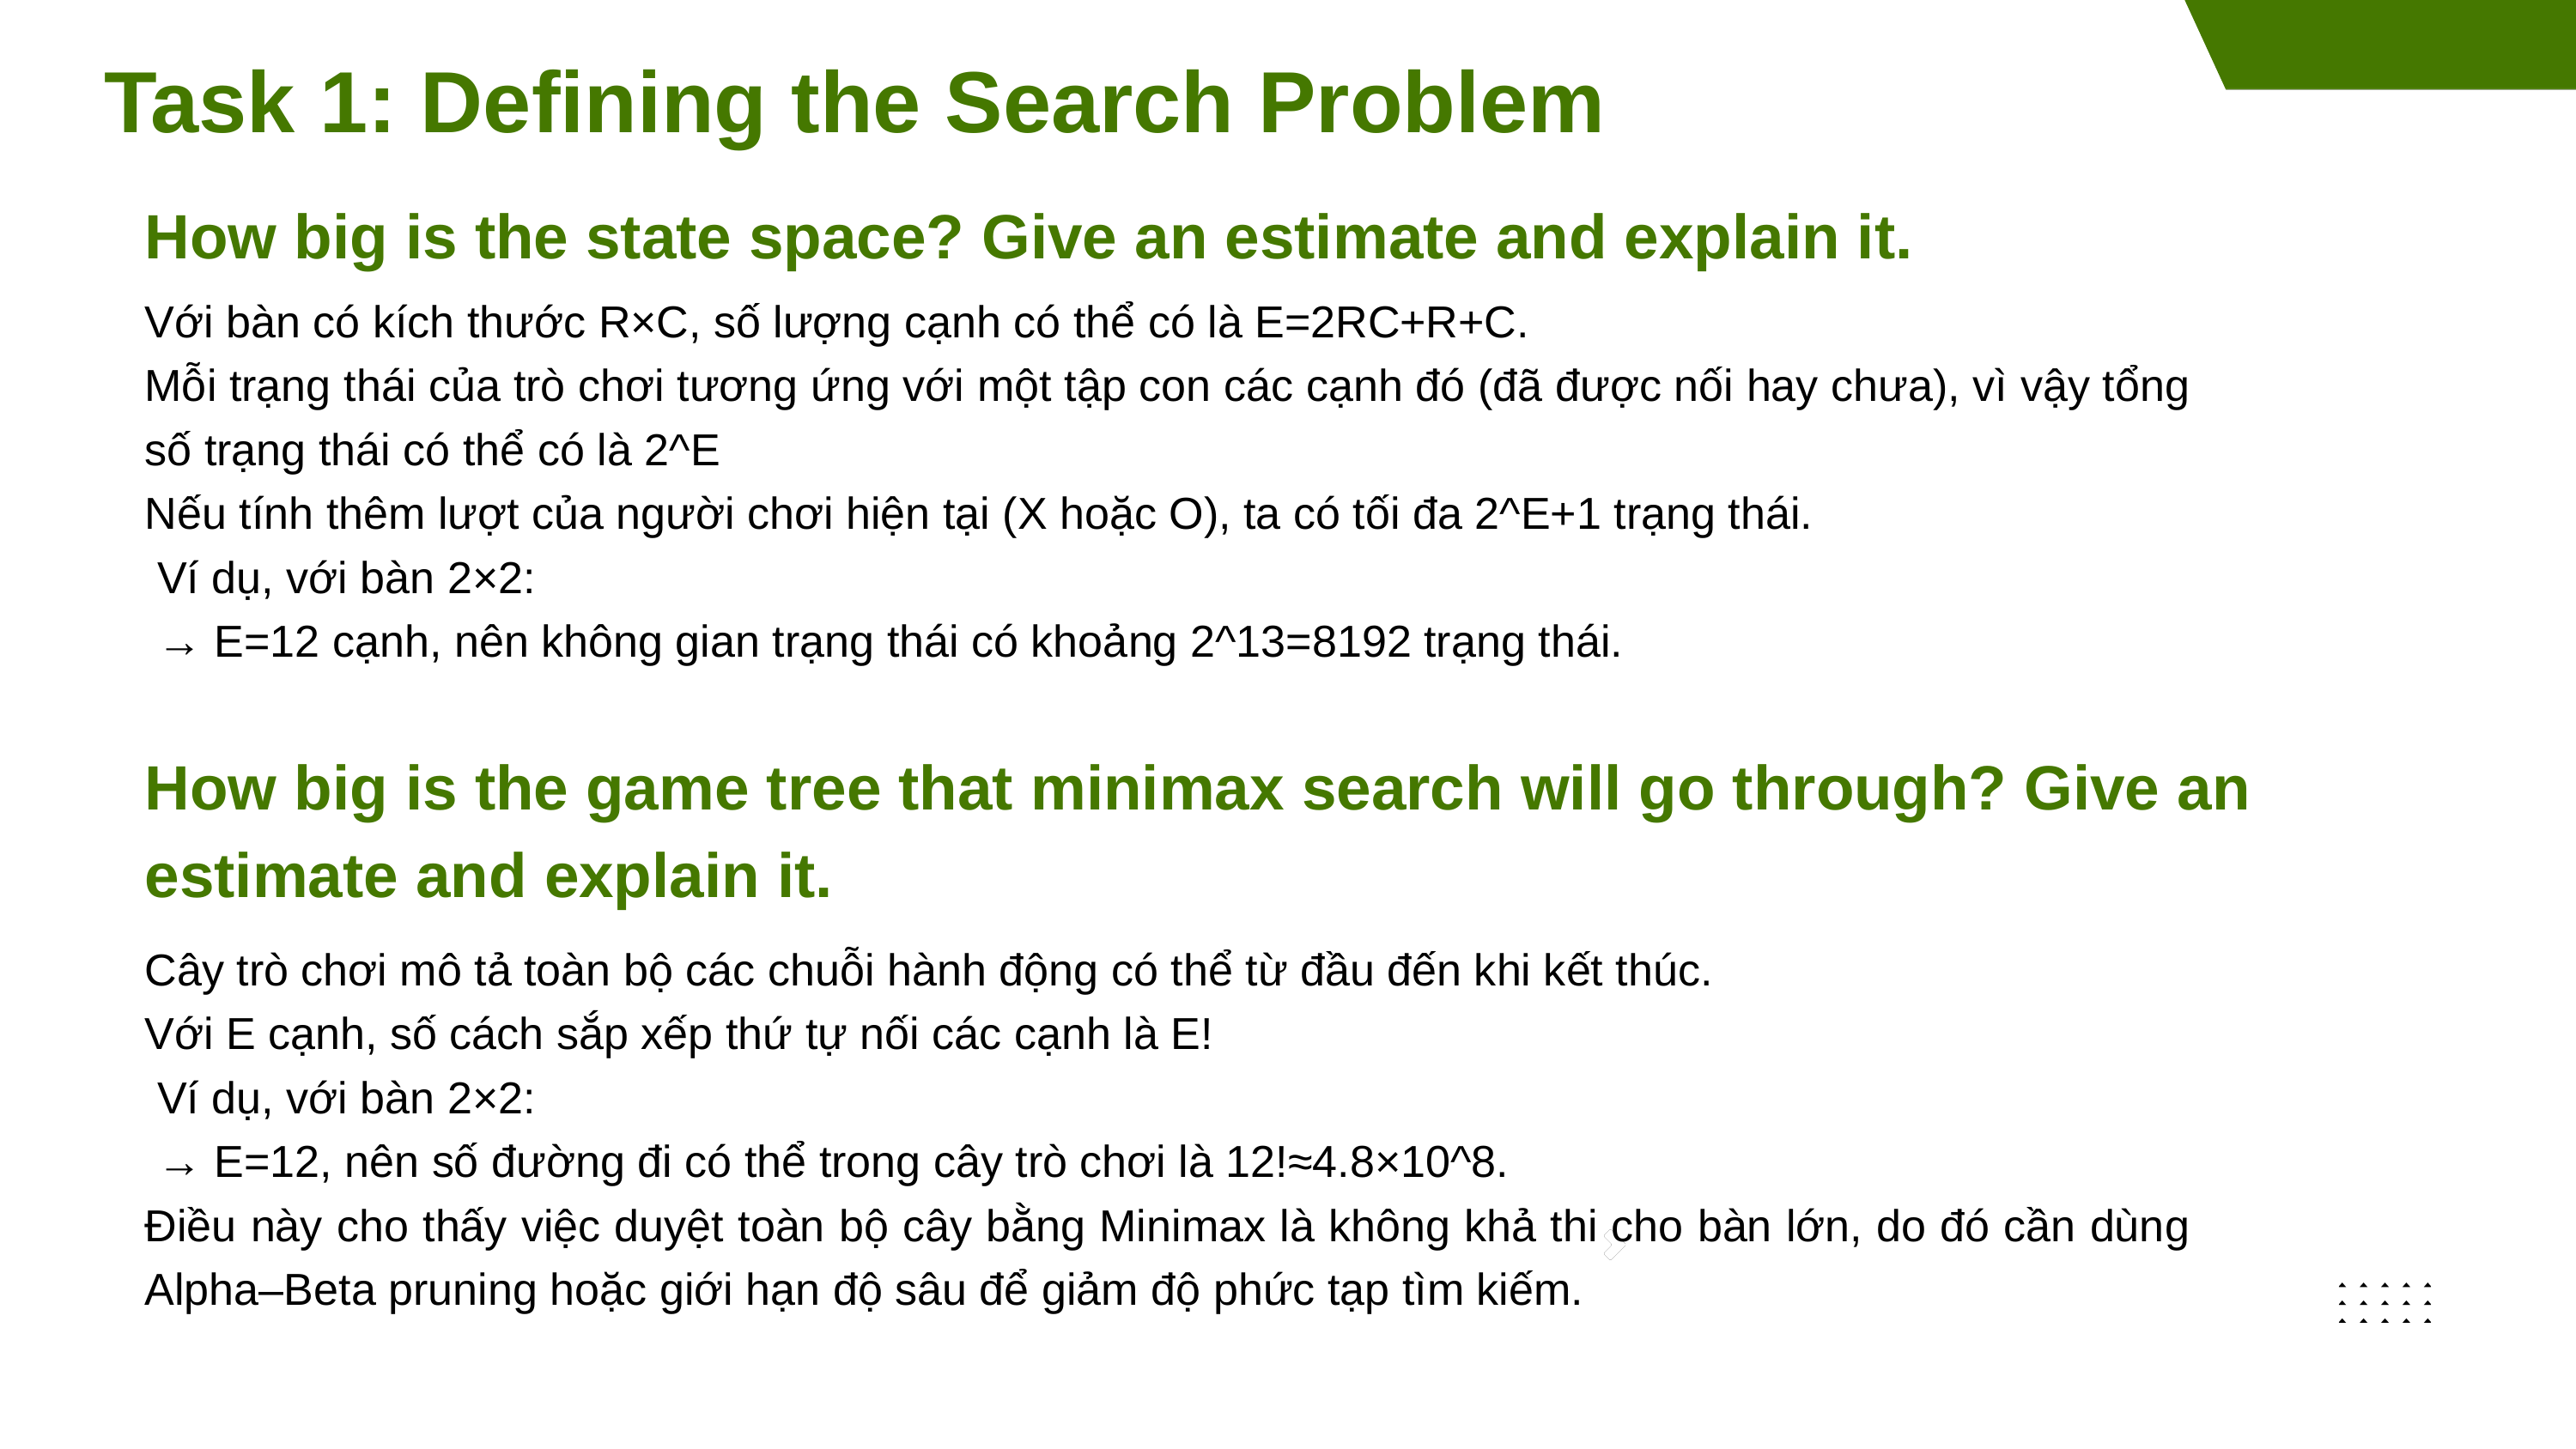

Task 1: Defining the Search Problem
How big is the state space? Give an estimate and explain it.
Với bàn có kích thước R×C, số lượng cạnh có thể có là E=2RC+R+C.
Mỗi trạng thái của trò chơi tương ứng với một tập con các cạnh đó (đã được nối hay chưa), vì vậy tổng số trạng thái có thể có là 2^E
Nếu tính thêm lượt của người chơi hiện tại (X hoặc O), ta có tối đa 2^E+1 trạng thái.
 Ví dụ, với bàn 2×2:
 → E=12 cạnh, nên không gian trạng thái có khoảng 2^13=8192 trạng thái.

How big is the game tree that minimax search will go through? Give an estimate and explain it.

Cây trò chơi mô tả toàn bộ các chuỗi hành động có thể từ đầu đến khi kết thúc.
Với E cạnh, số cách sắp xếp thứ tự nối các cạnh là E!
 Ví dụ, với bàn 2×2:
 → E=12, nên số đường đi có thể trong cây trò chơi là 12!≈4.8×10^8.
Điều này cho thấy việc duyệt toàn bộ cây bằng Minimax là không khả thi cho bàn lớn, do đó cần dùng Alpha–Beta pruning hoặc giới hạn độ sâu để giảm độ phức tạp tìm kiếm.